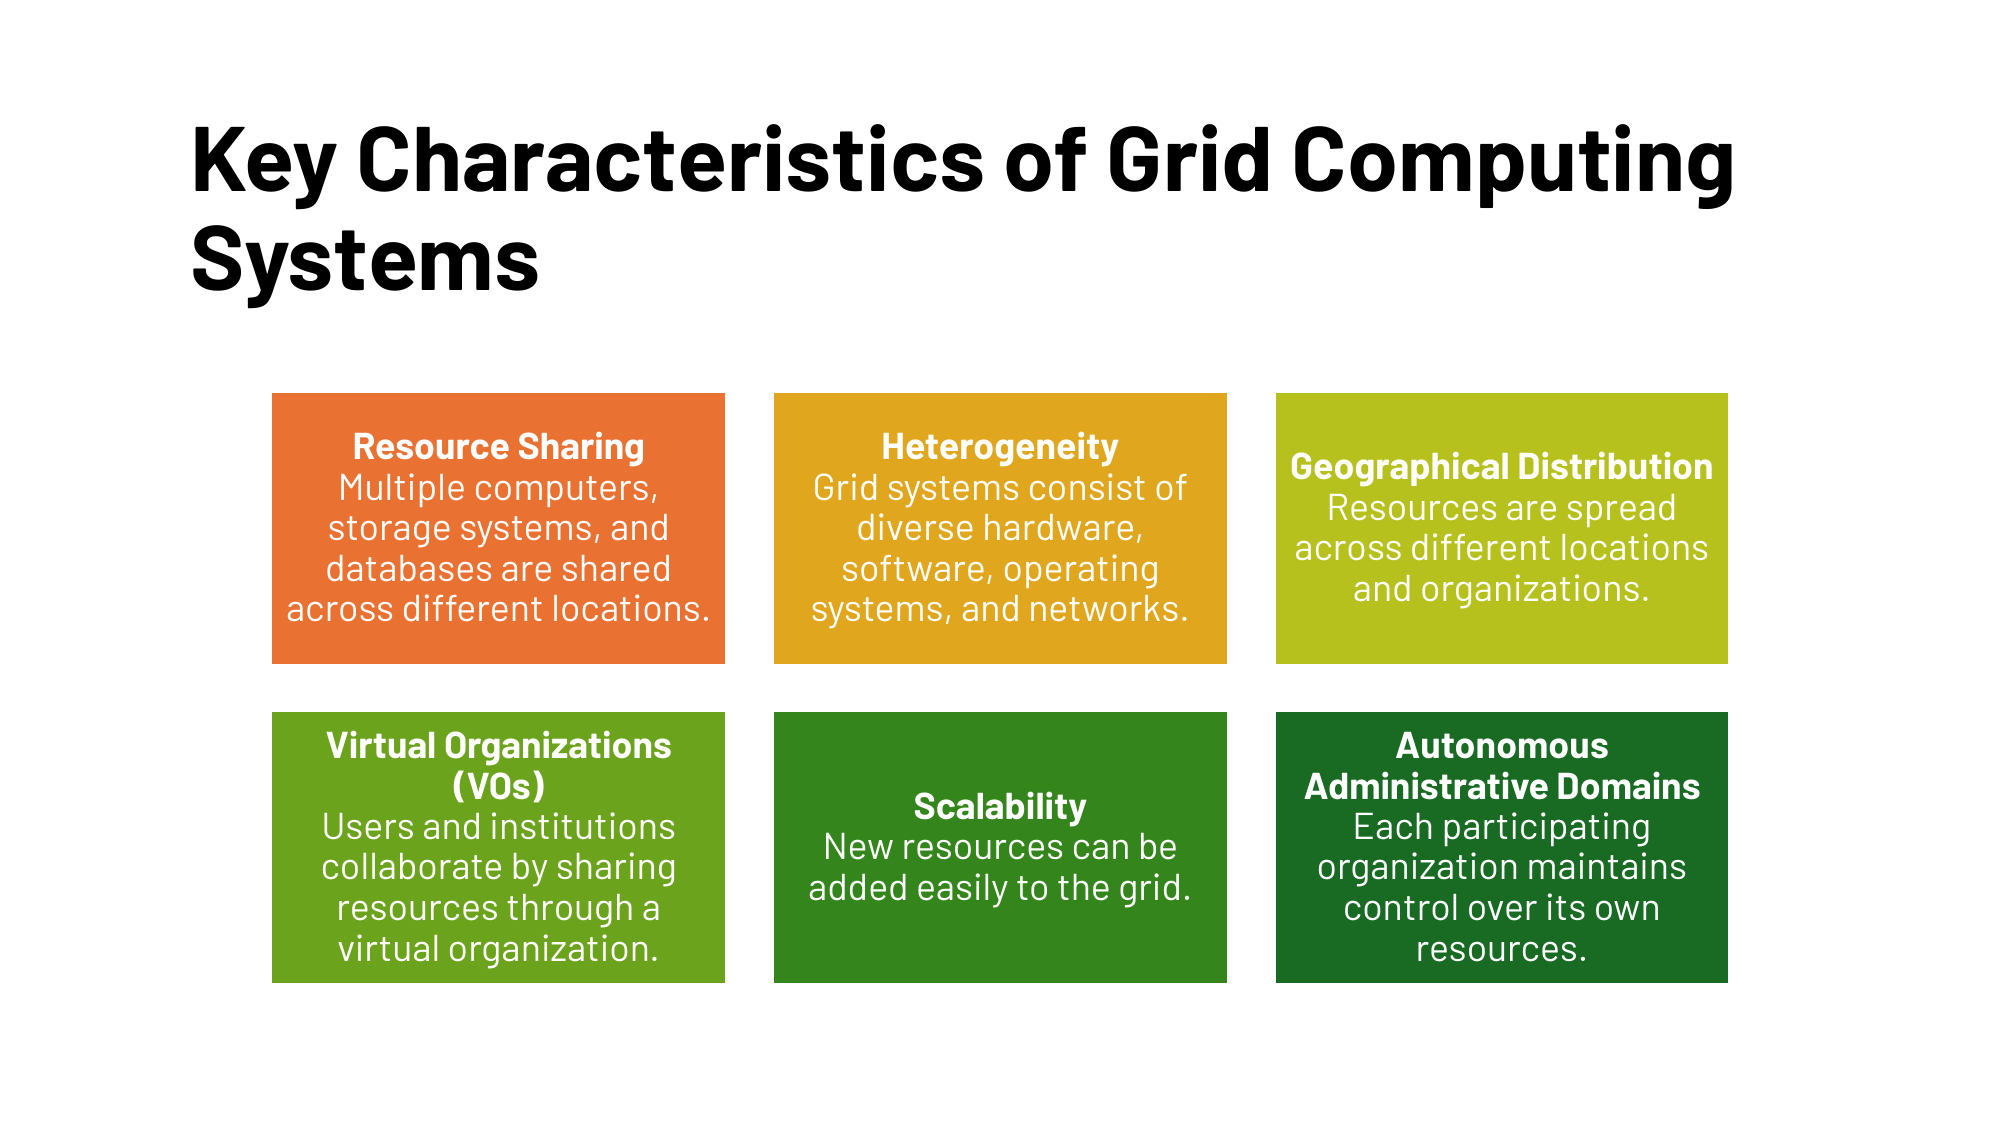

# Key Characteristics of Grid Computing Systems
Resource Sharing
Multiple computers, storage systems, and databases are shared across different locations.
Heterogeneity
Grid systems consist of diverse hardware, software, operating systems, and networks.
Geographical Distribution
Resources are spread across different locations and organizations.
Virtual Organizations (VOs)
Users and institutions collaborate by sharing resources through a virtual organization.
Scalability
New resources can be added easily to the grid.
Autonomous Administrative Domains
Each participating organization maintains control over its own resources.